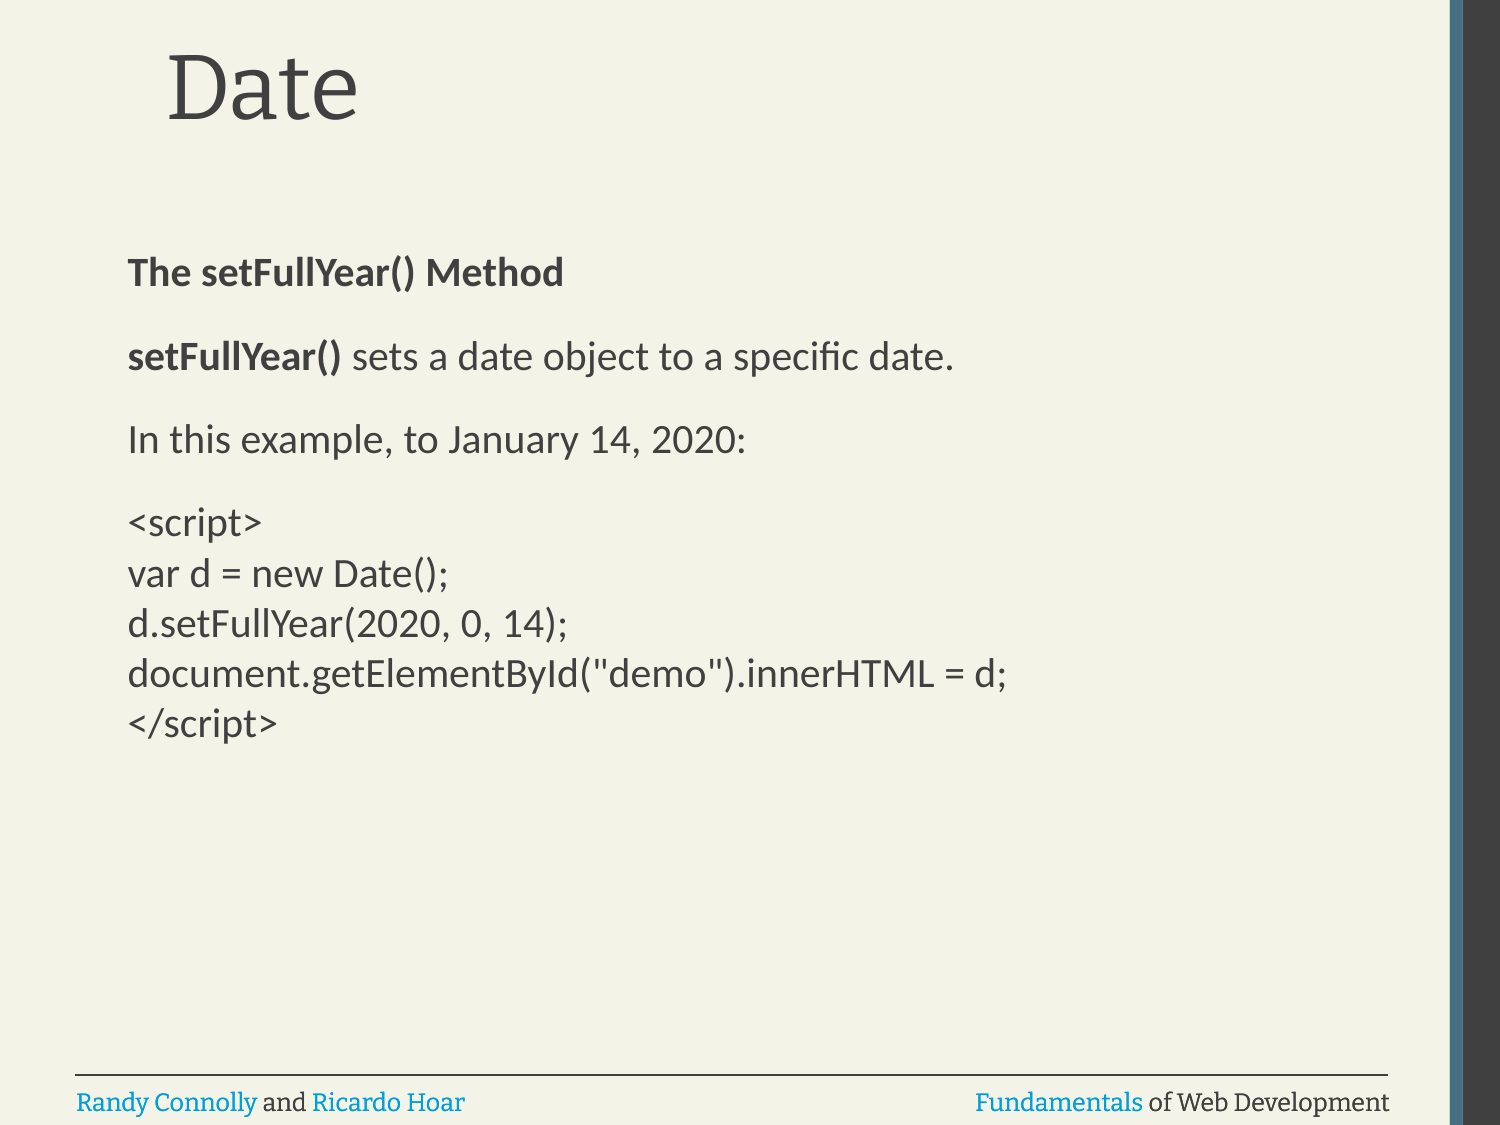

# Date

The setFullYear() Method
setFullYear() sets a date object to a specific date.
In this example, to January 14, 2020:
<script>
var d = new Date();
d.setFullYear(2020, 0, 14);
document.getElementById("demo").innerHTML = d;
</script>